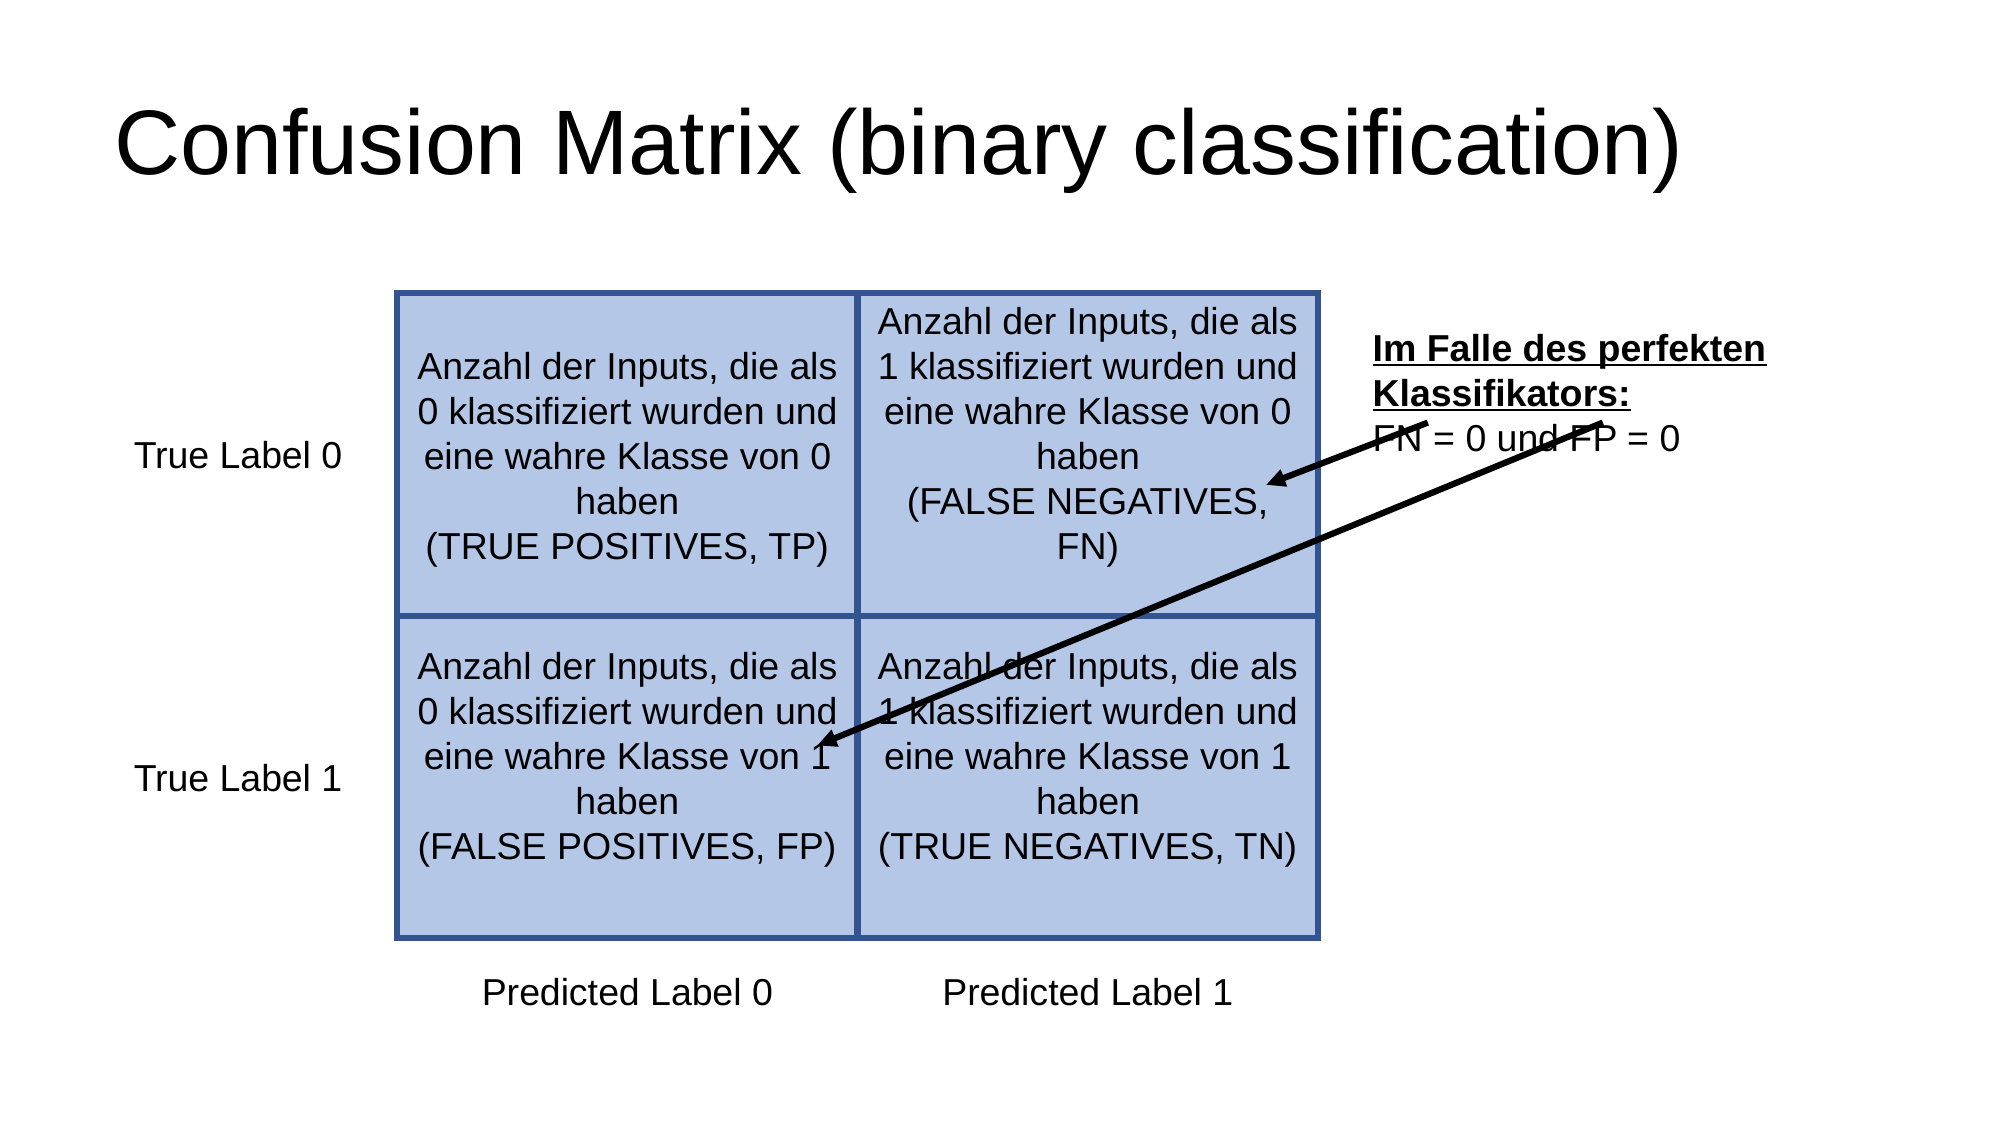

# Confusion Matrix (binary classification)
Anzahl der Inputs, die als 1 klassifiziert wurden und eine wahre Klasse von 0 haben
(FALSE NEGATIVES, FN)

Anzahl der Inputs, die als 0 klassifiziert wurden und eine wahre Klasse von 0 haben
(TRUE POSITIVES, TP)
Im Falle des perfekten Klassifikators:
FN = 0 und FP = 0
True Label 0
Anzahl der Inputs, die als 1 klassifiziert wurden und eine wahre Klasse von 1 haben
(TRUE NEGATIVES, TN)

Anzahl der Inputs, die als 0 klassifiziert wurden und eine wahre Klasse von 1 haben
(FALSE POSITIVES, FP)

True Label 1
Predicted Label 0
Predicted Label 1